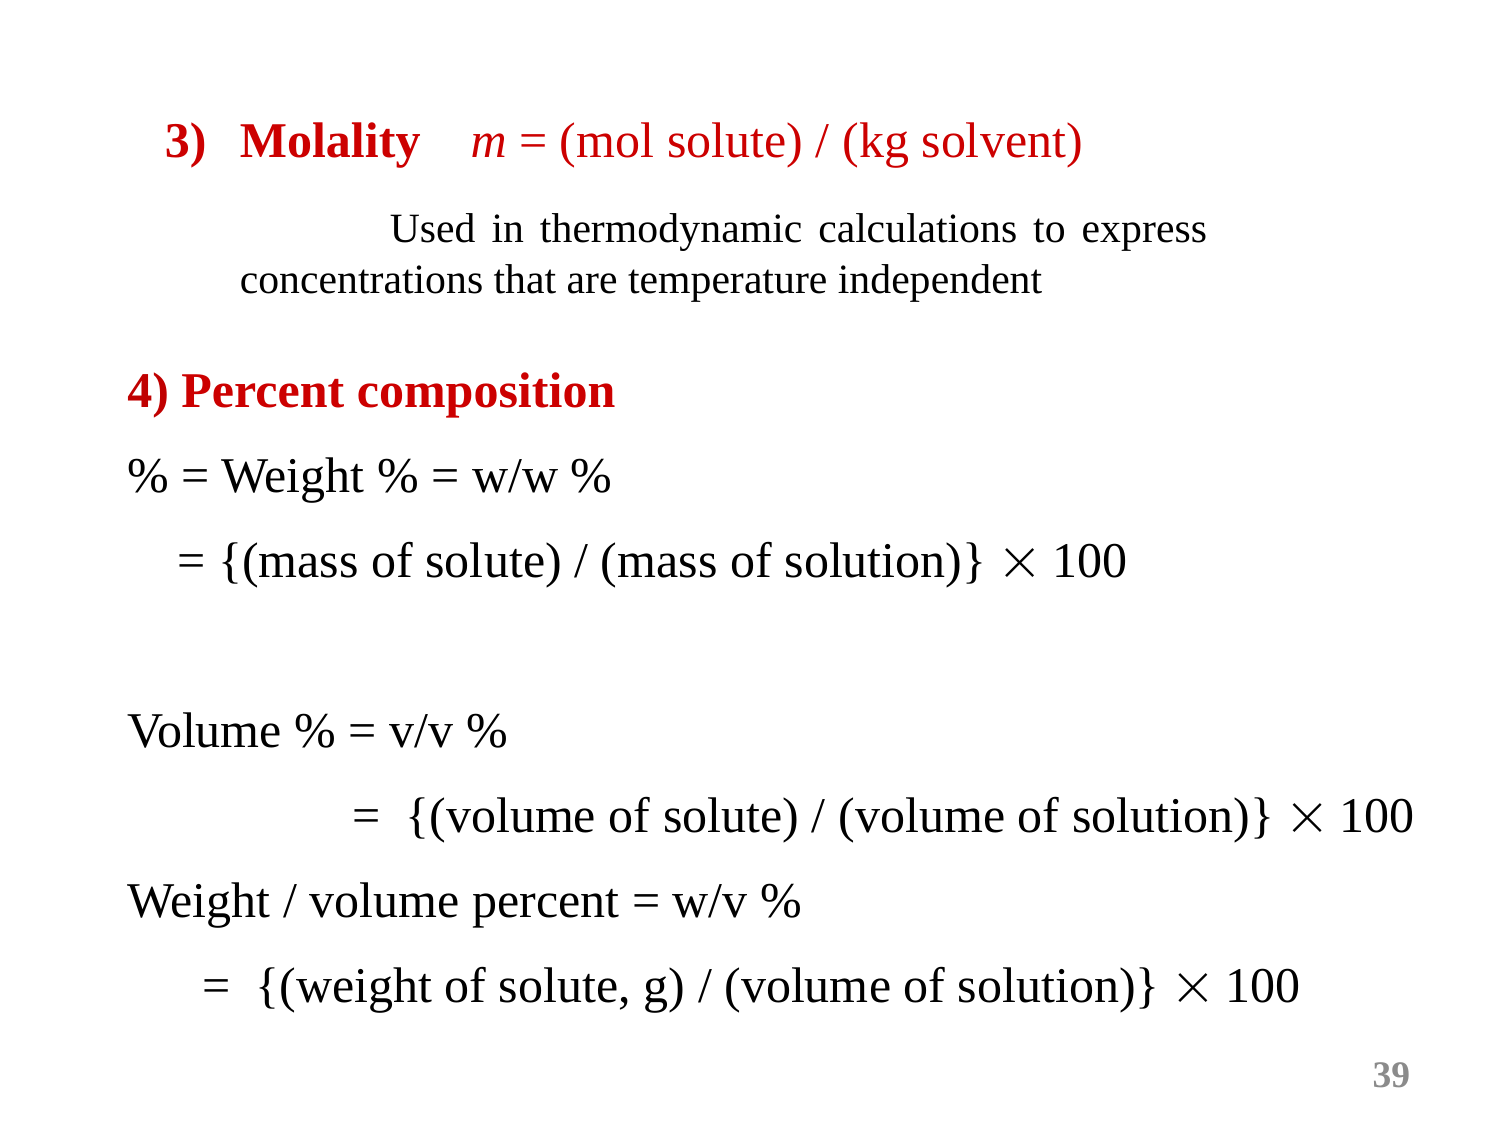

Molality    m = (mol solute) / (kg solvent)
		Used in thermodynamic calculations to express 	concentrations that are temperature independent
4) Percent composition
% = Weight % = w/w %
    = {(mass of solute) / (mass of solution)} × 100

Volume % = v/v %
                  =  {(volume of solute) / (volume of solution)} × 100
Weight / volume percent = w/v %
      =  {(weight of solute, g) / (volume of solution)} × 100

39